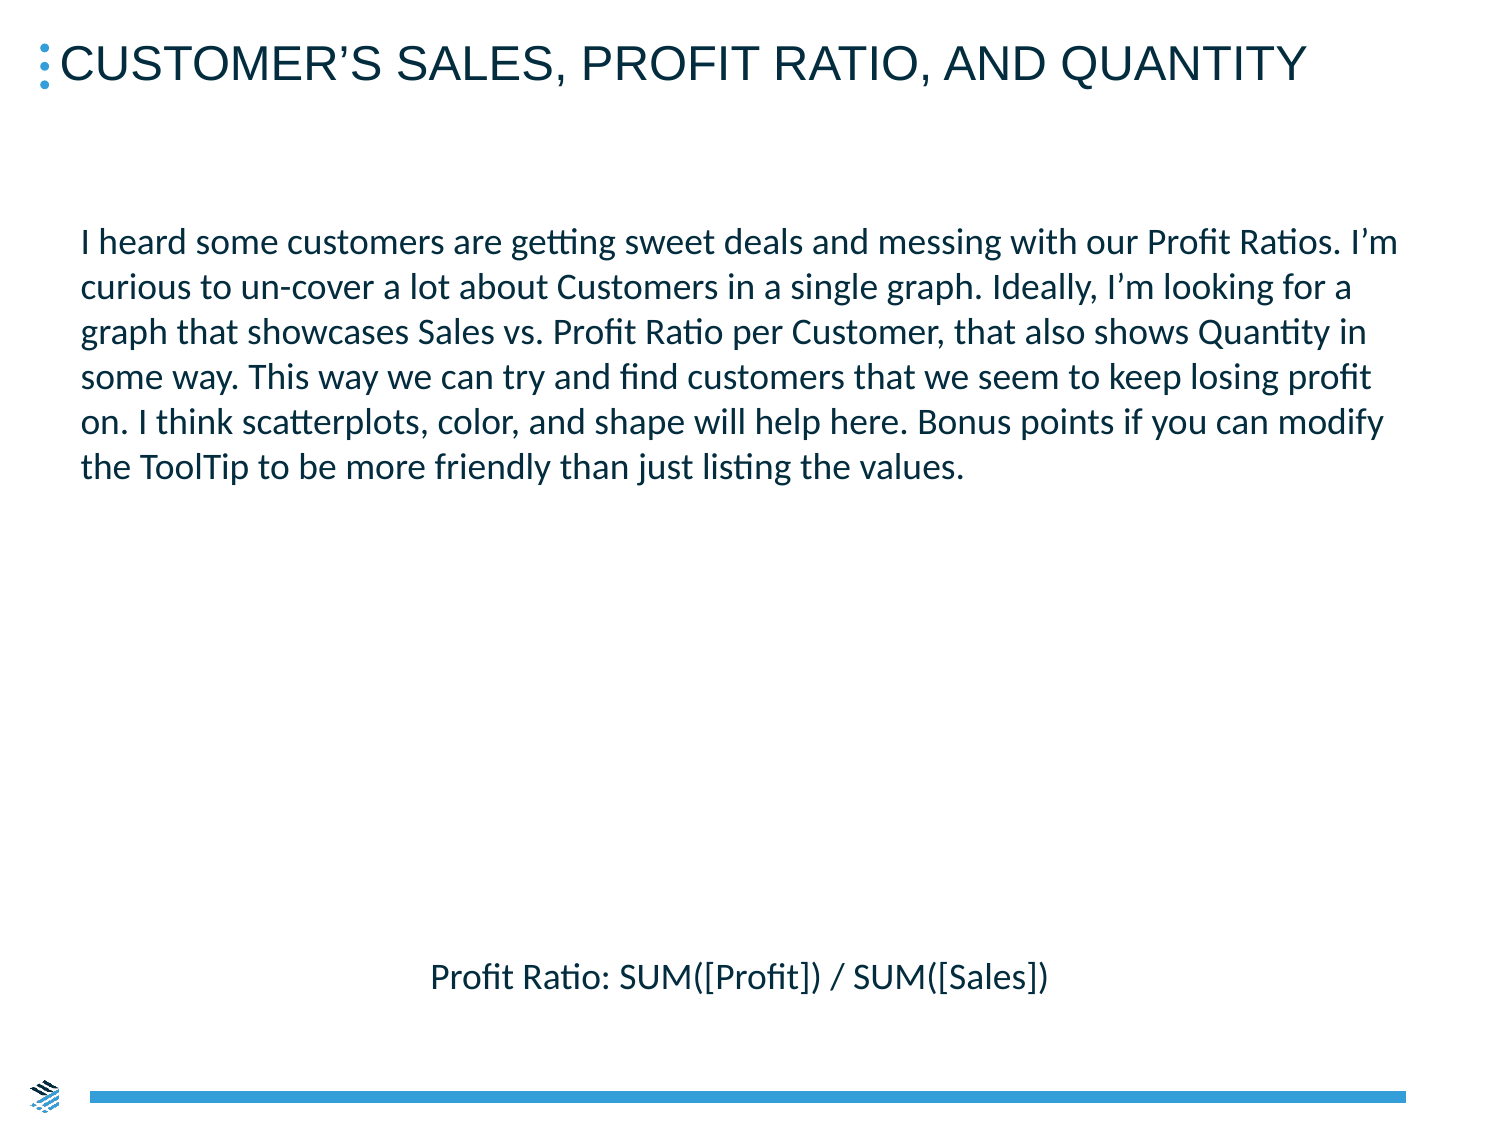

Customer’s Sales, Profit Ratio, and Quantity
I heard some customers are getting sweet deals and messing with our Profit Ratios. I’m curious to un-cover a lot about Customers in a single graph. Ideally, I’m looking for a graph that showcases Sales vs. Profit Ratio per Customer, that also shows Quantity in some way. This way we can try and find customers that we seem to keep losing profit on. I think scatterplots, color, and shape will help here. Bonus points if you can modify the ToolTip to be more friendly than just listing the values.
Profit Ratio: SUM([Profit]) / SUM([Sales])